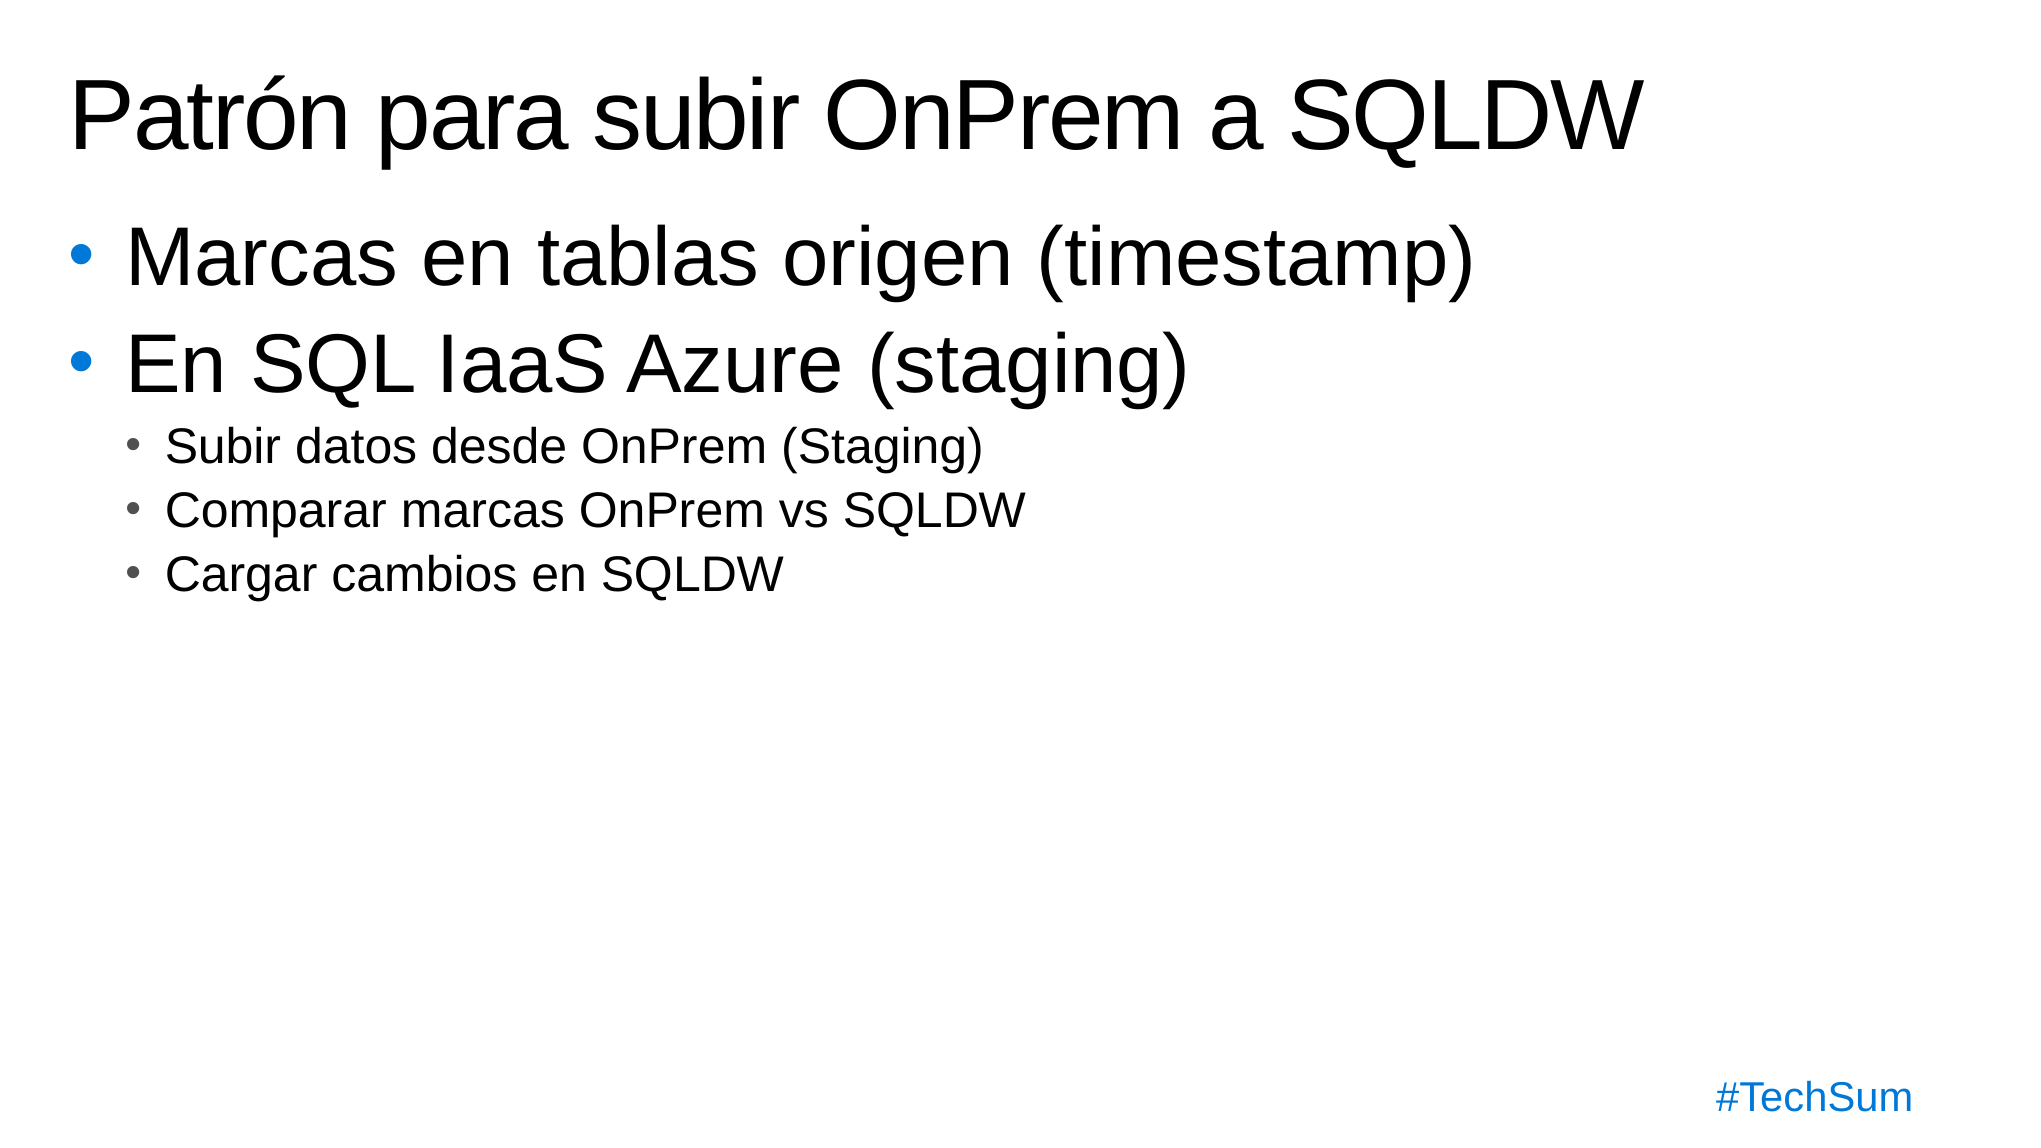

# Patrón para subir OnPrem a SQLDW
Marcas en tablas origen (timestamp)
En SQL IaaS Azure (staging)
Subir datos desde OnPrem (Staging)
Comparar marcas OnPrem vs SQLDW
Cargar cambios en SQLDW